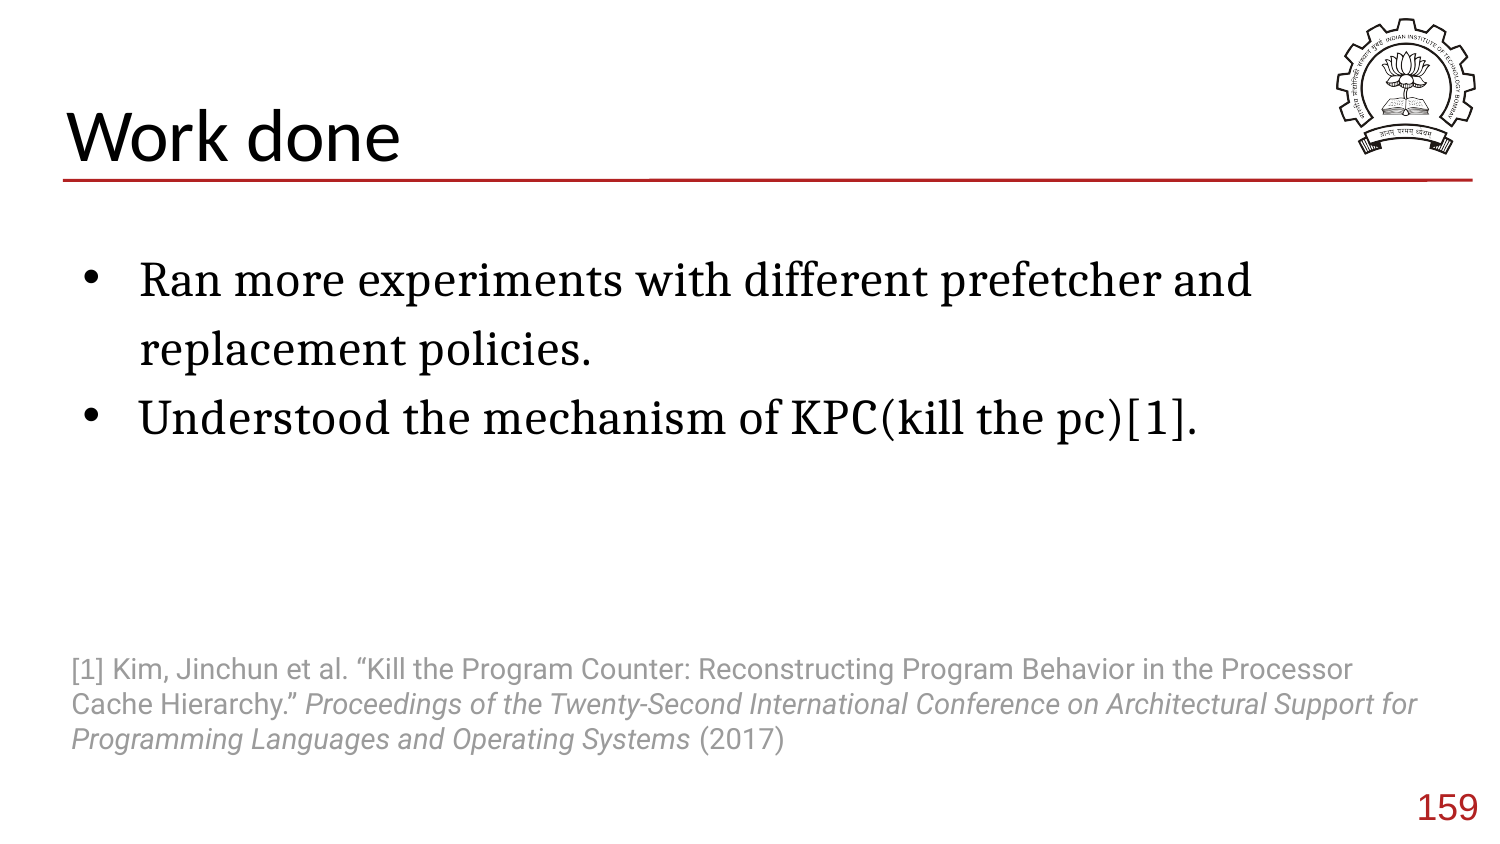

# Work done
Ran more experiments with different prefetcher and replacement policies.
Understood the mechanism of KPC(kill the pc)[1].
[1] Kim, Jinchun et al. “Kill the Program Counter: Reconstructing Program Behavior in the Processor Cache Hierarchy.” Proceedings of the Twenty-Second International Conference on Architectural Support for Programming Languages and Operating Systems (2017)
159